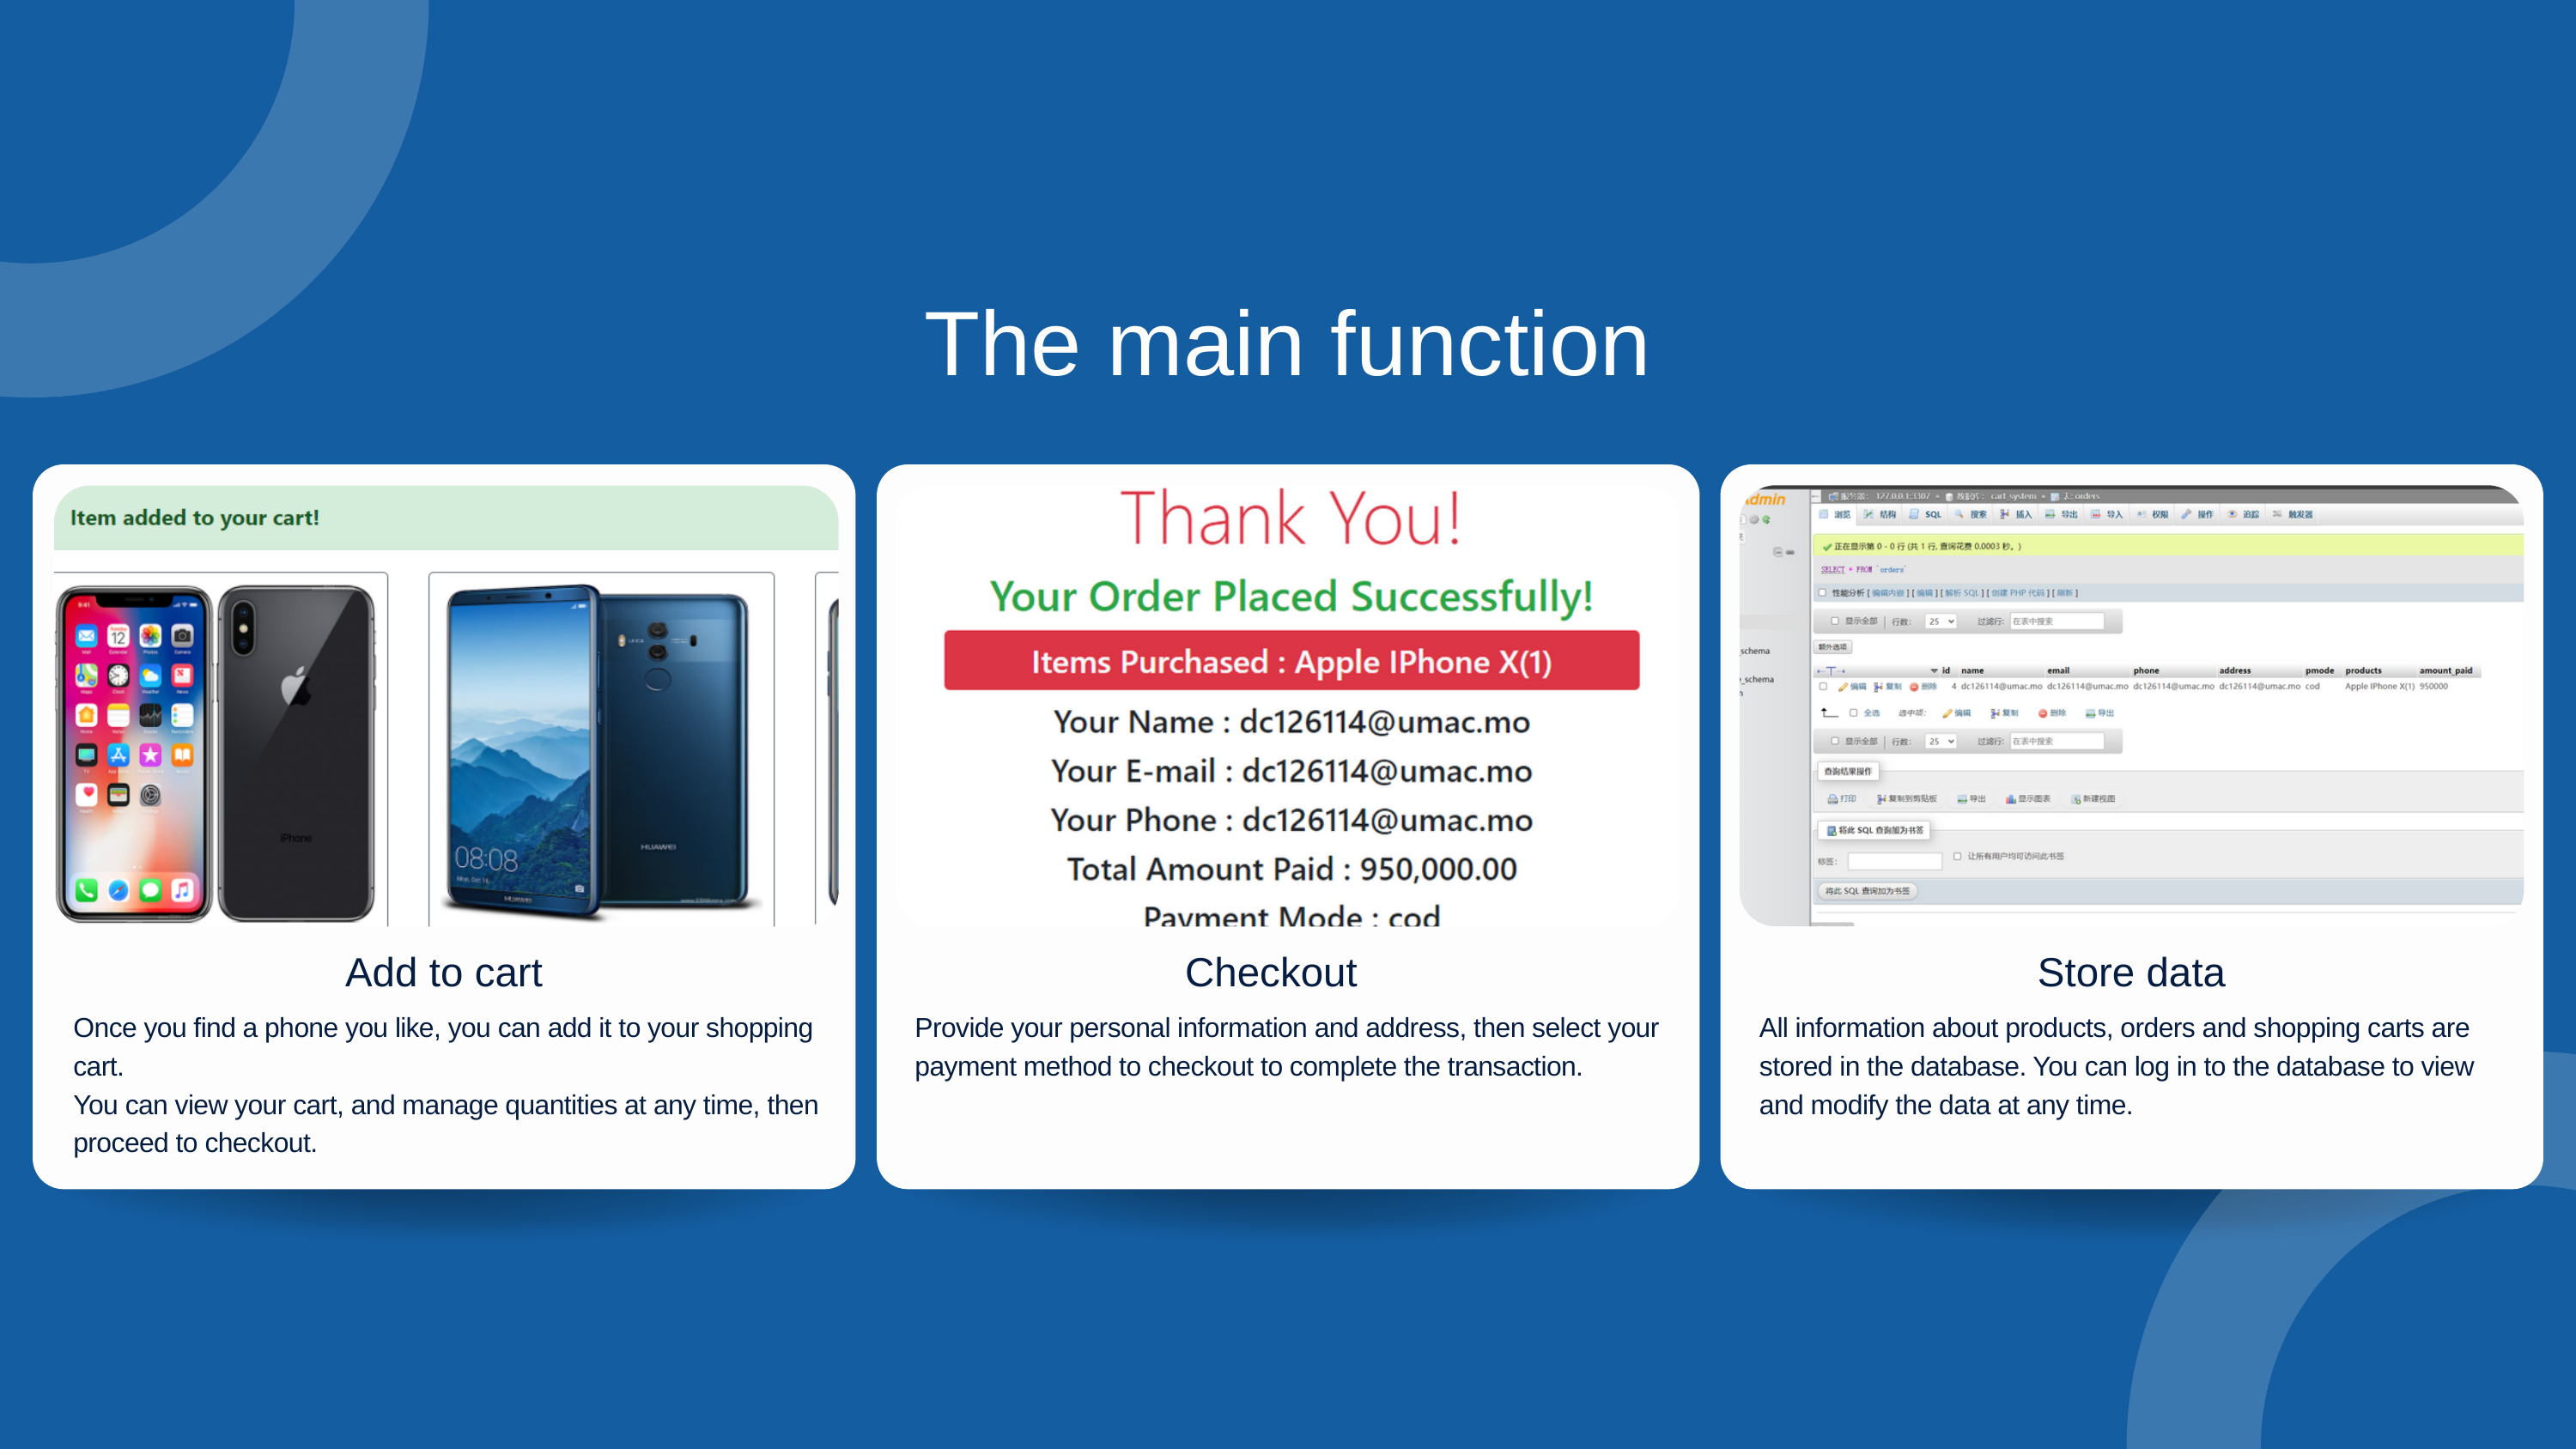

The main function

Store data
Add to cart
Checkout
Once you find a phone you like, you can add it to your shopping cart.
You can view your cart, and manage quantities at any time, then proceed to checkout.
Provide your personal information and address, then select your payment method to checkout to complete the transaction.
All information about products, orders and shopping carts are stored in the database. You can log in to the database to view and modify the data at any time.